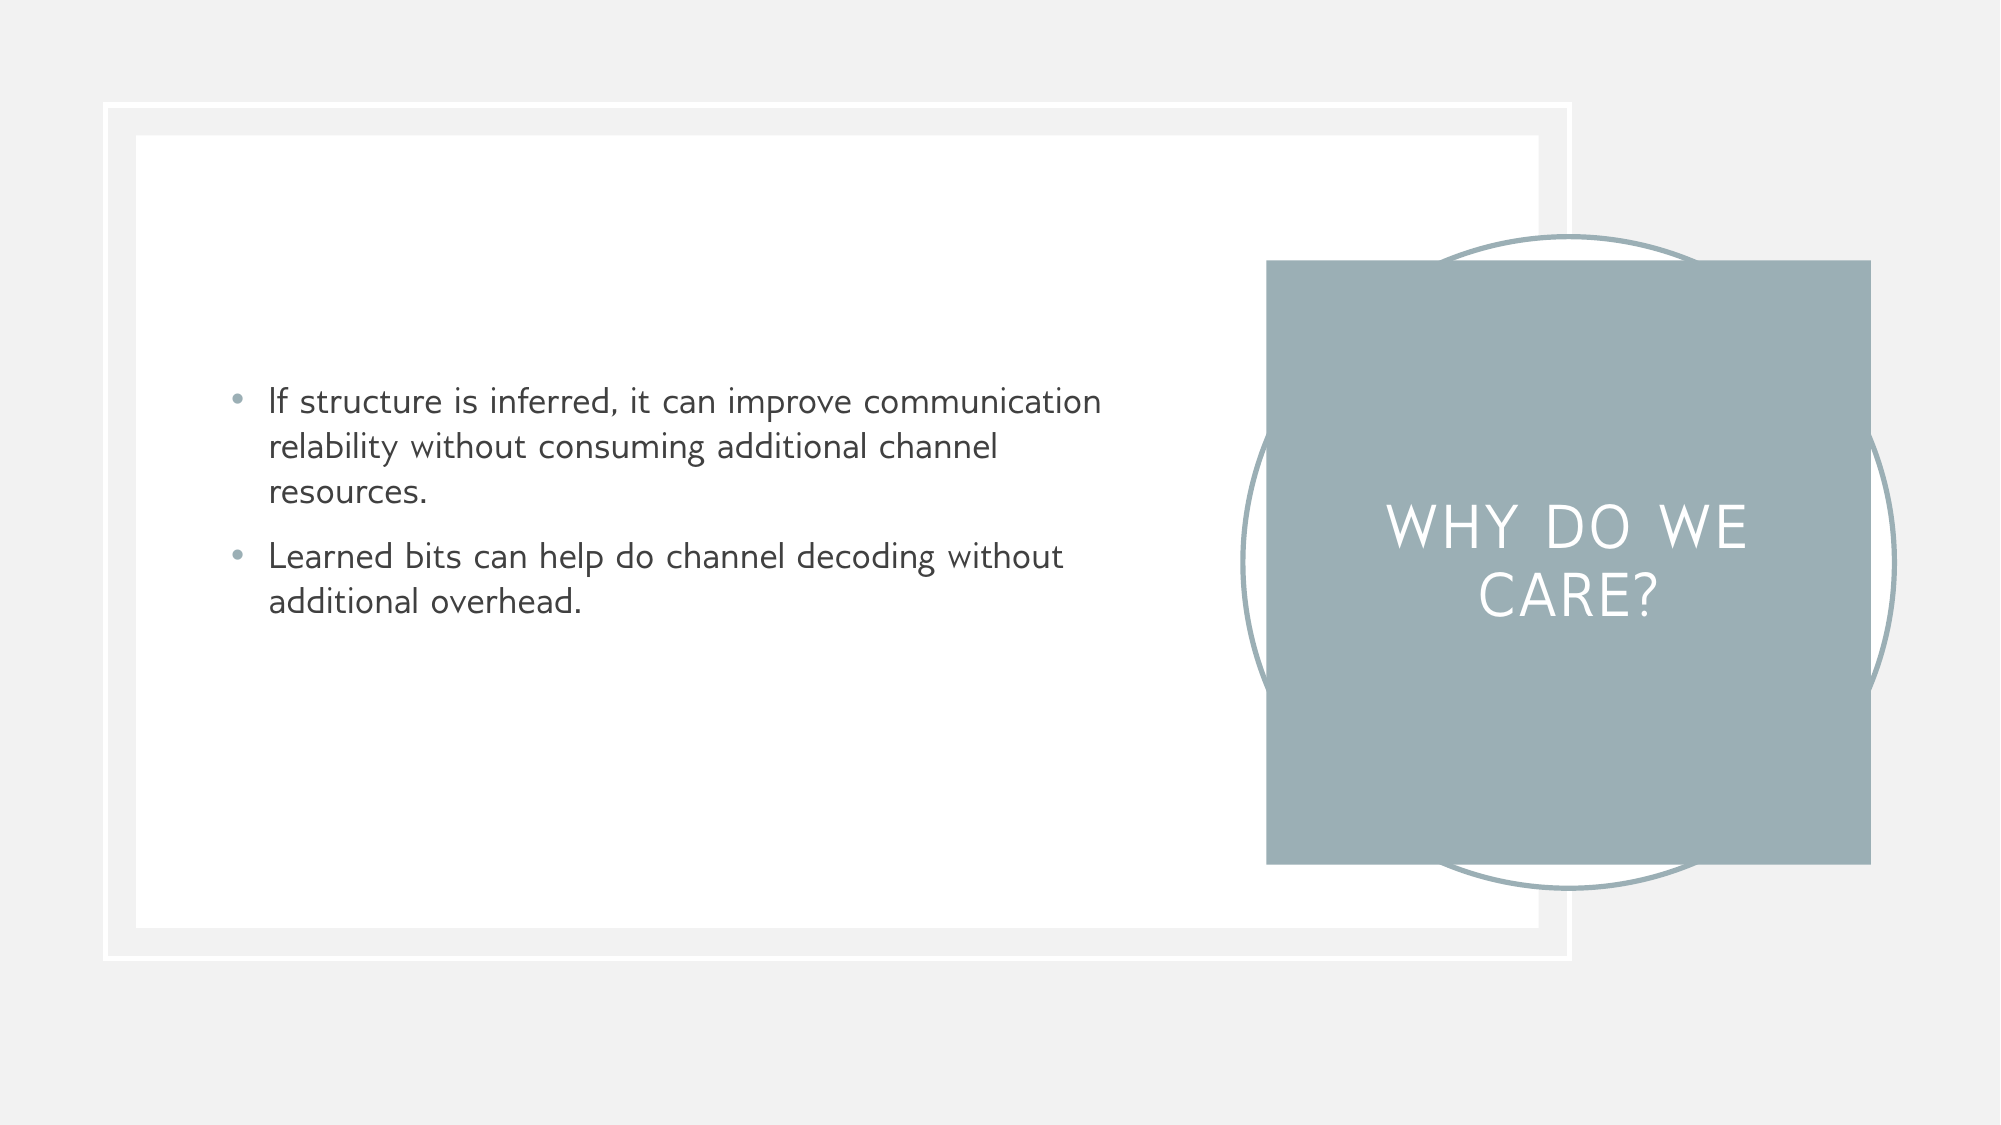

If structure is inferred, it can improve communication relability without consuming additional channel resources.
Learned bits can help do channel decoding without additional overhead.

# Why do we care?